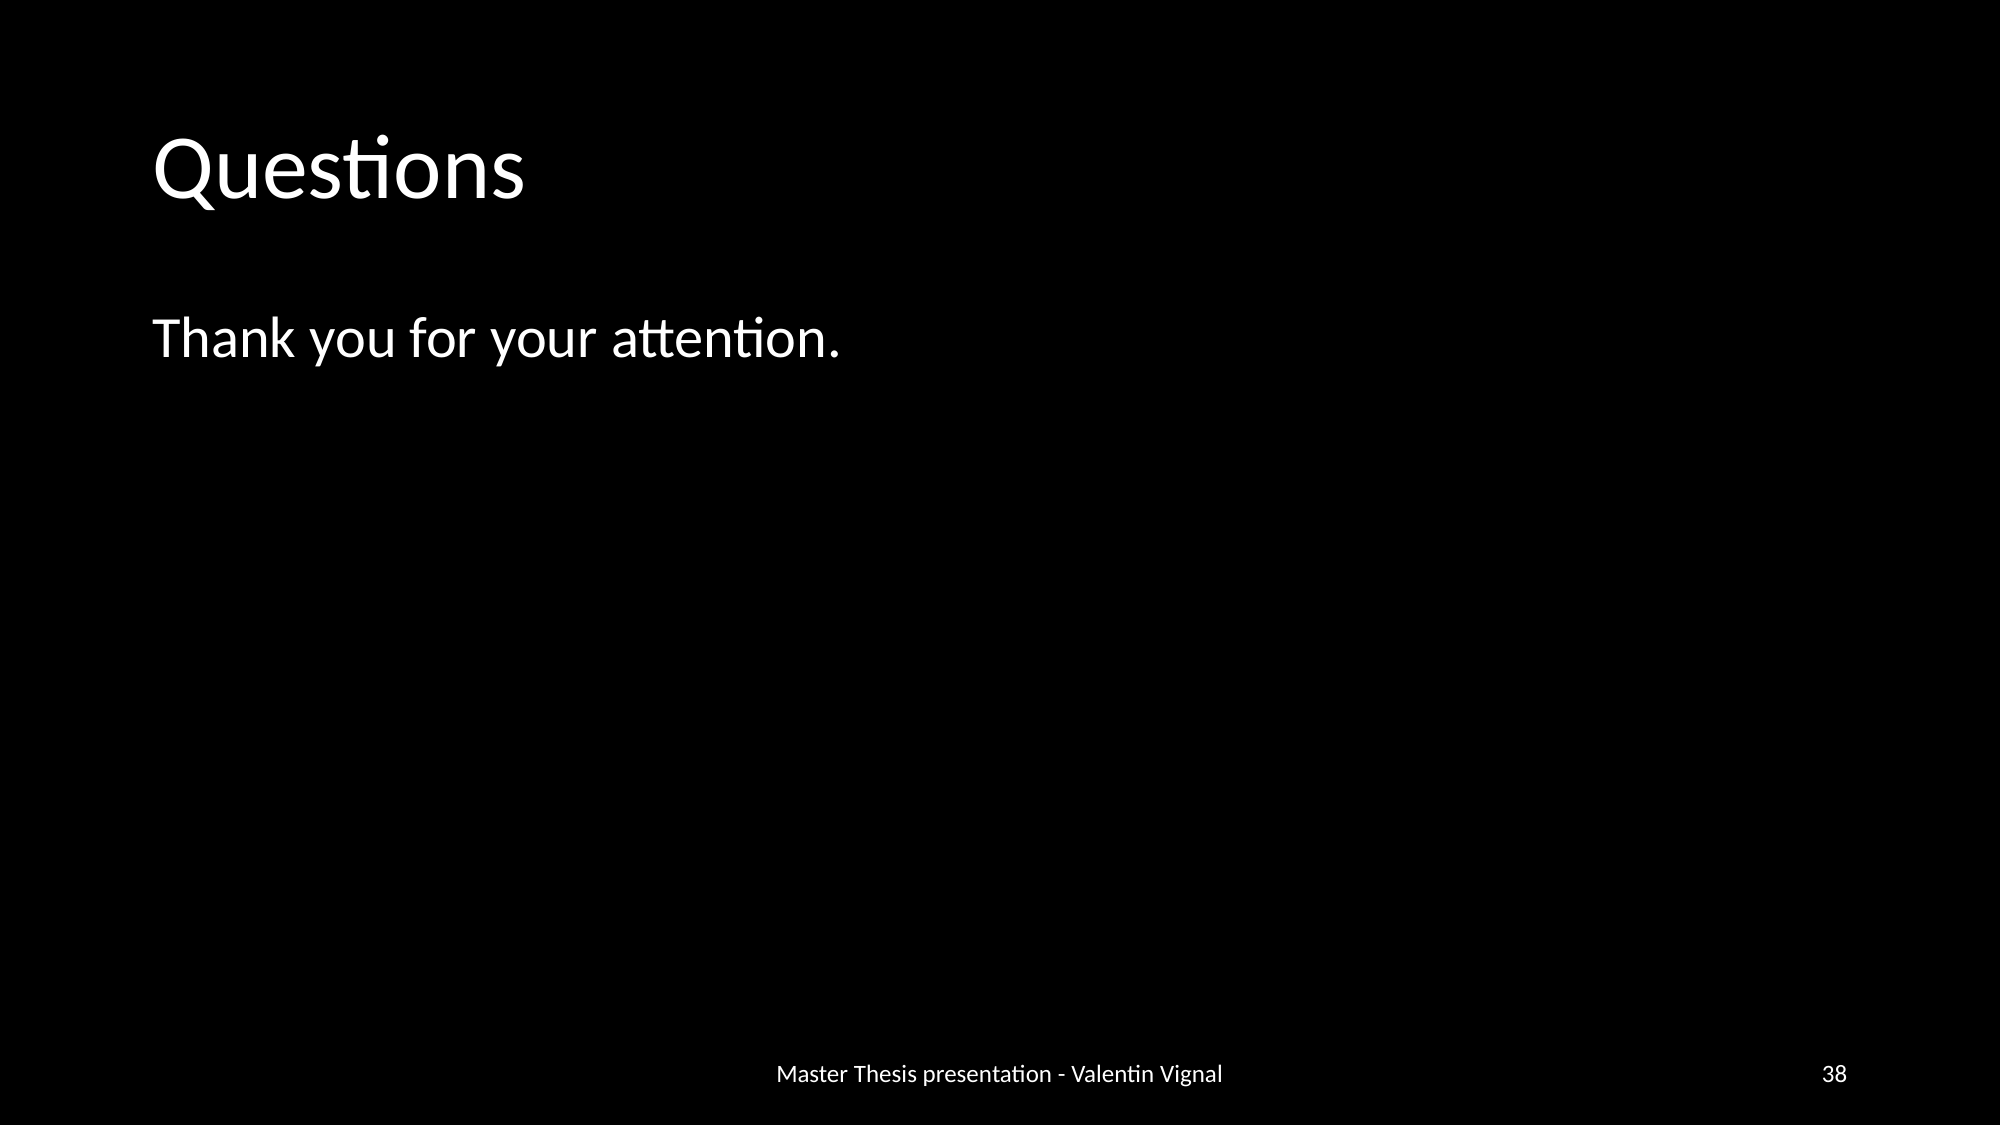

# Questions
Thank you for your attention.
Master Thesis presentation - Valentin Vignal
38